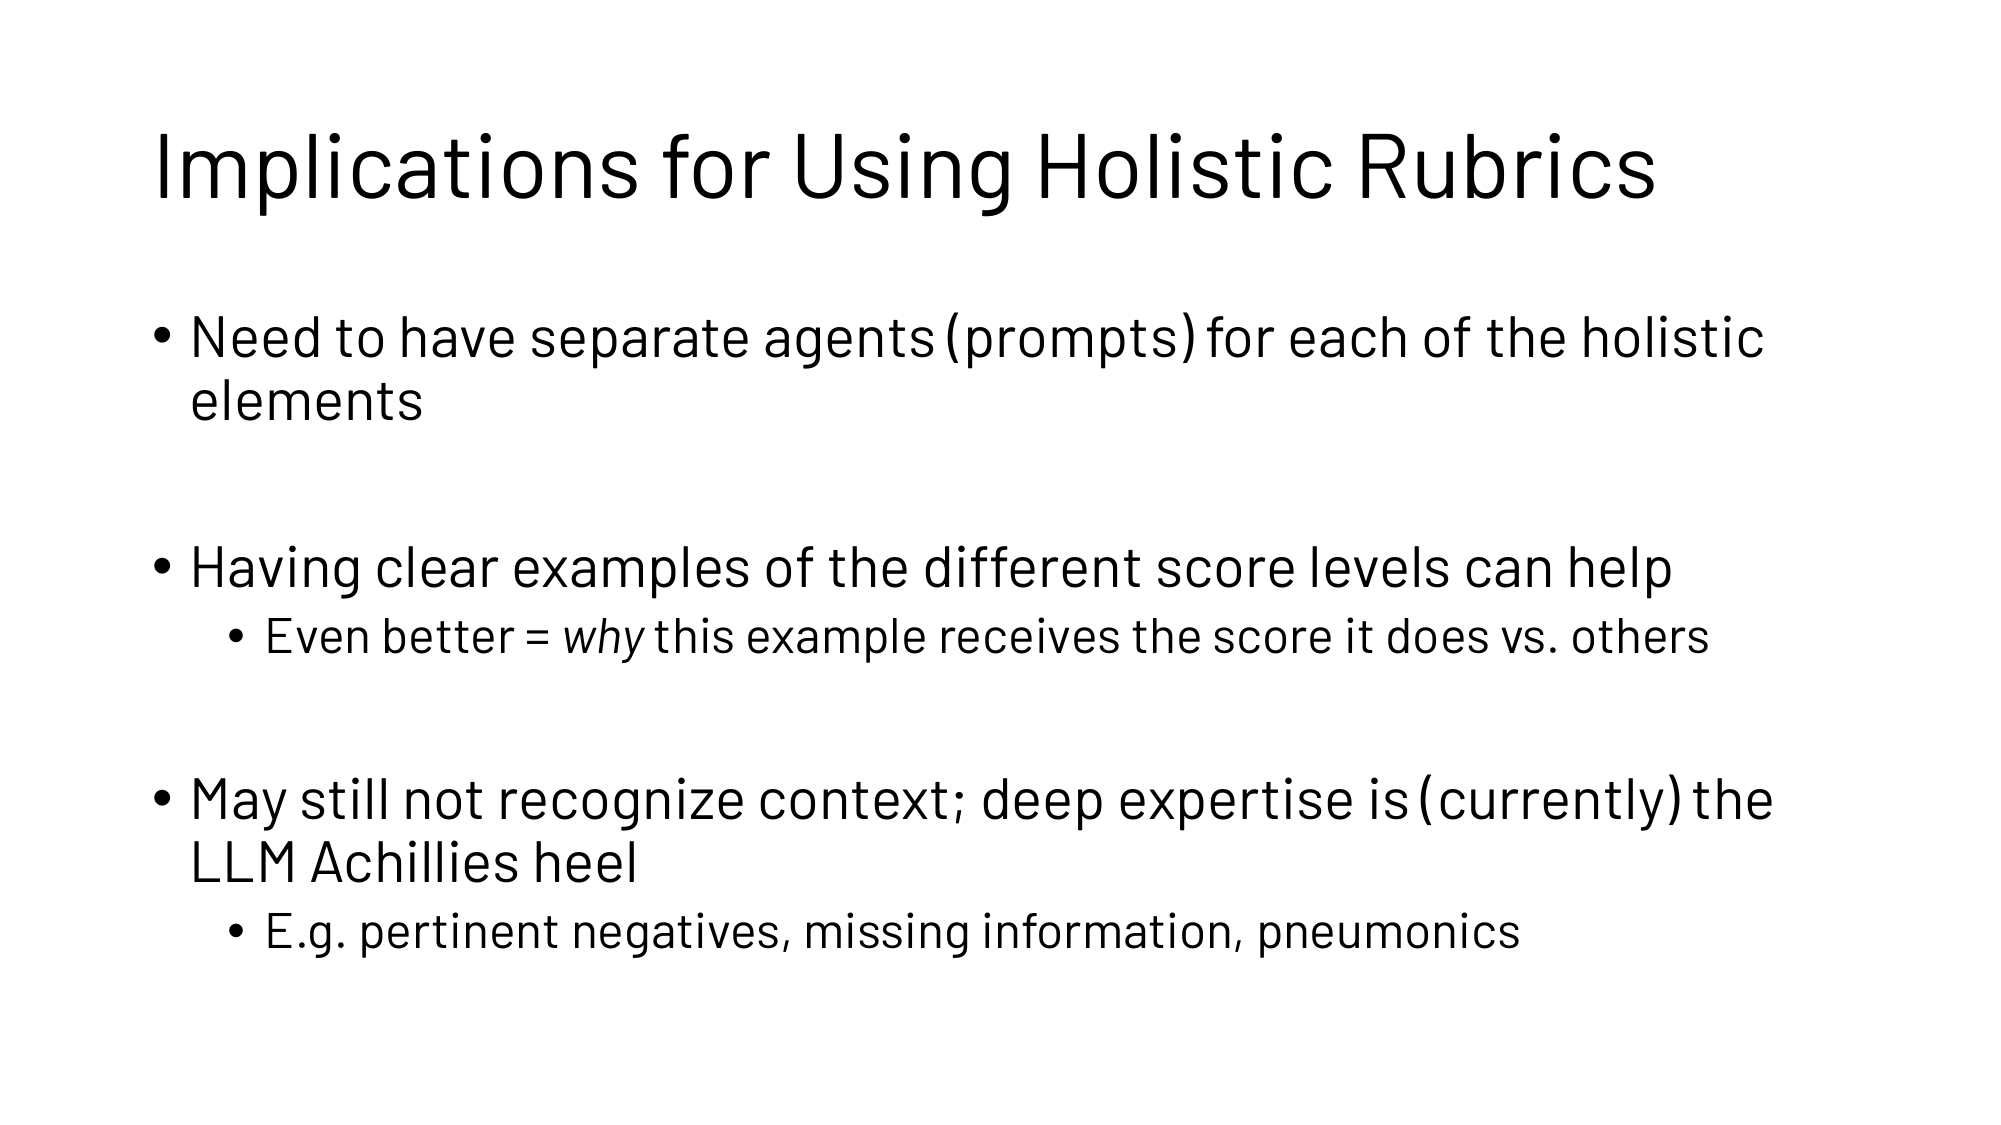

# Implications for Using Holistic Rubrics
Need to have separate agents (prompts) for each of the holistic elements

Having clear examples of the different score levels can help
Even better = why this example receives the score it does vs. others

May still not recognize context; deep expertise is (currently) the LLM Achillies heel
E.g. pertinent negatives, missing information, pneumonics